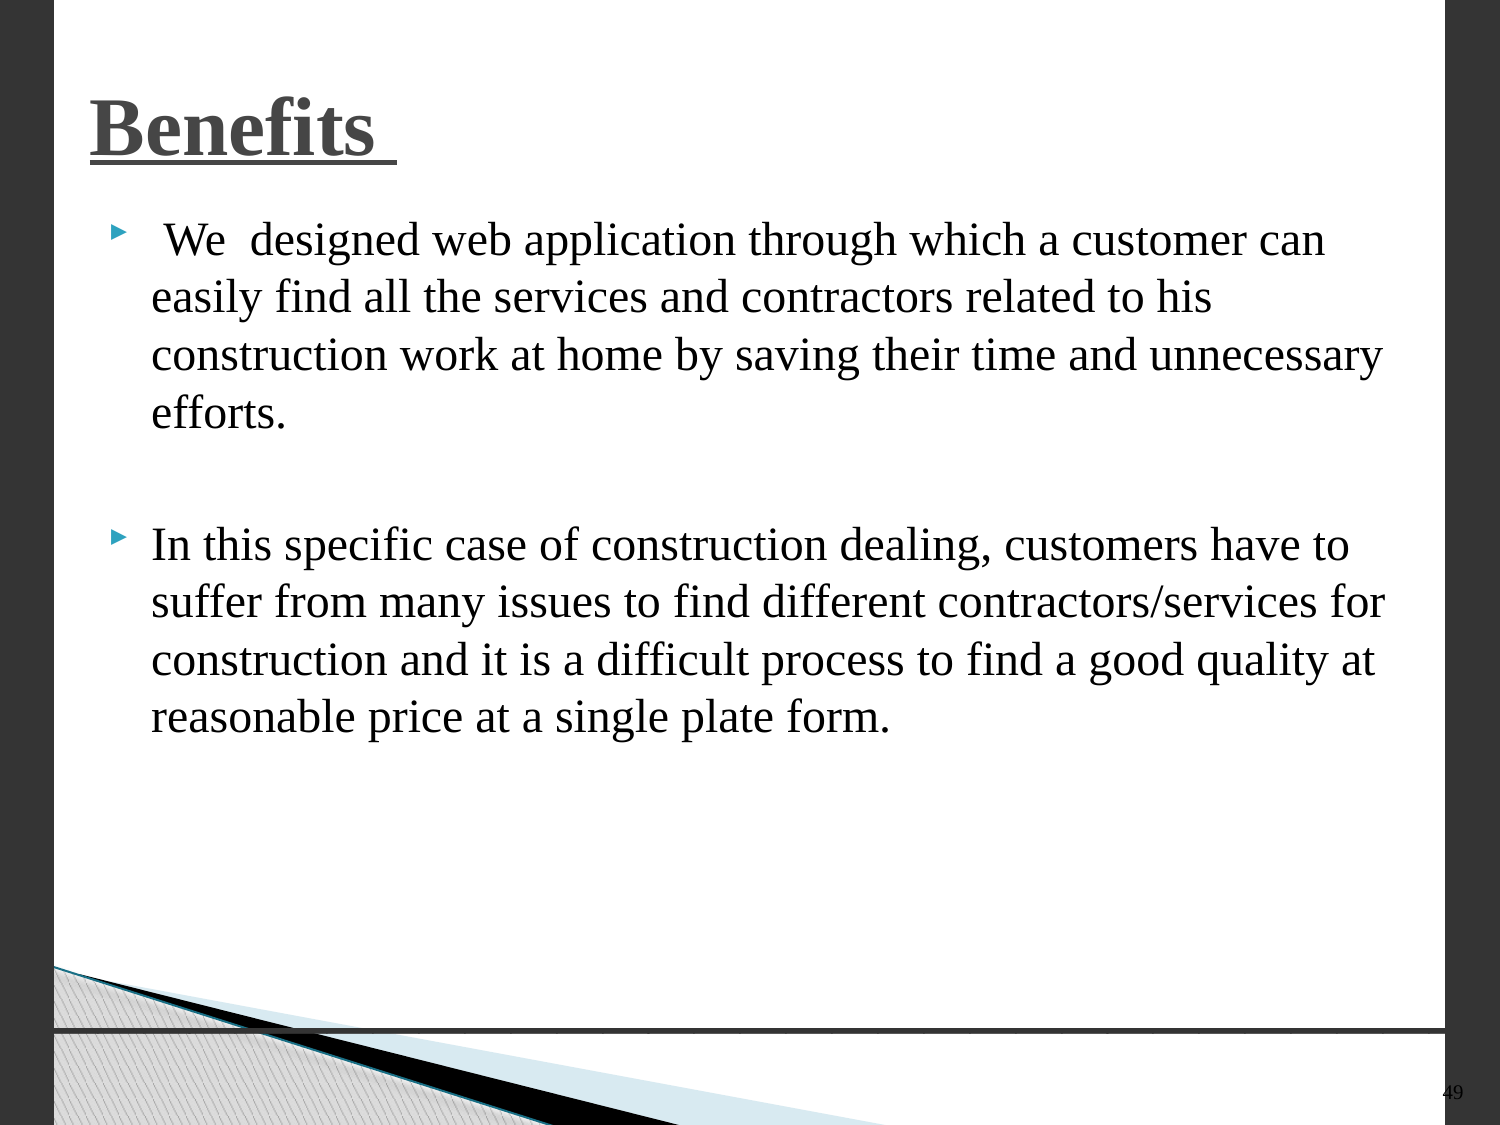

# Benefits
 We  designed web application through which a customer can easily find all the services and contractors related to his construction work at home by saving their time and unnecessary efforts.

In this specific case of construction dealing, customers have to suffer from many issues to find different contractors/services for construction and it is a difficult process to find a good quality at reasonable price at a single plate form.

_______________________________
49